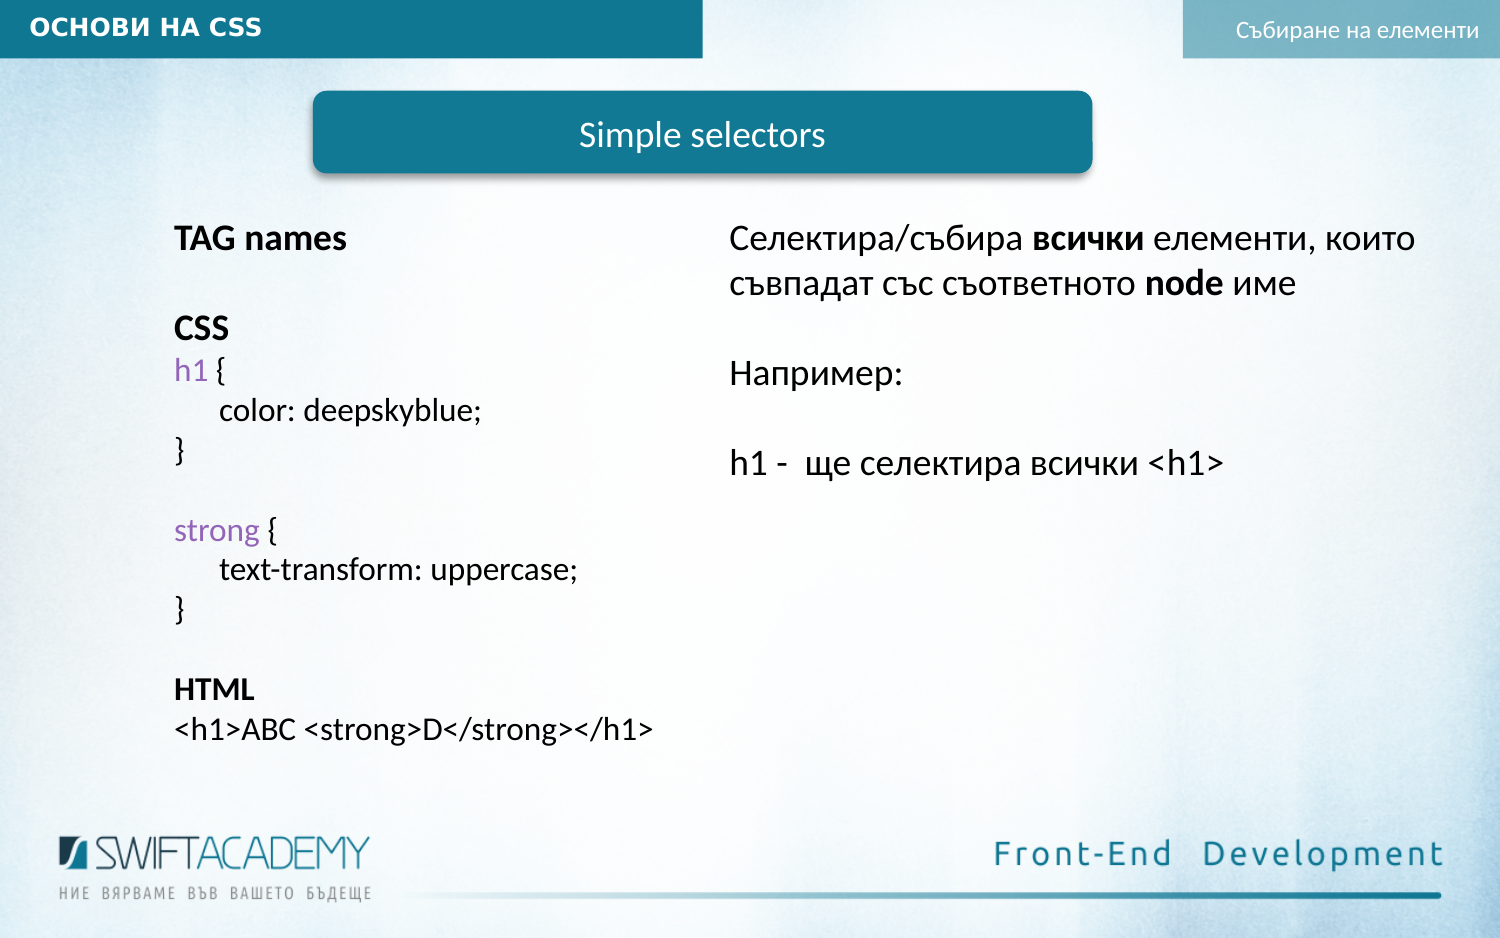

ОСНОВИ НА CSS
Събиране на елементи
Simple selectors
TAG names

CSS
h1 {
      color: deepskyblue;
}
strong {
      text-transform: uppercase;
}

HTML
<h1>ABC <strong>D</strong></h1>

Селектира/събира всички елементи, които съвпадат със съответното node име

Например:

h1 -  ще селектира всички <h1>